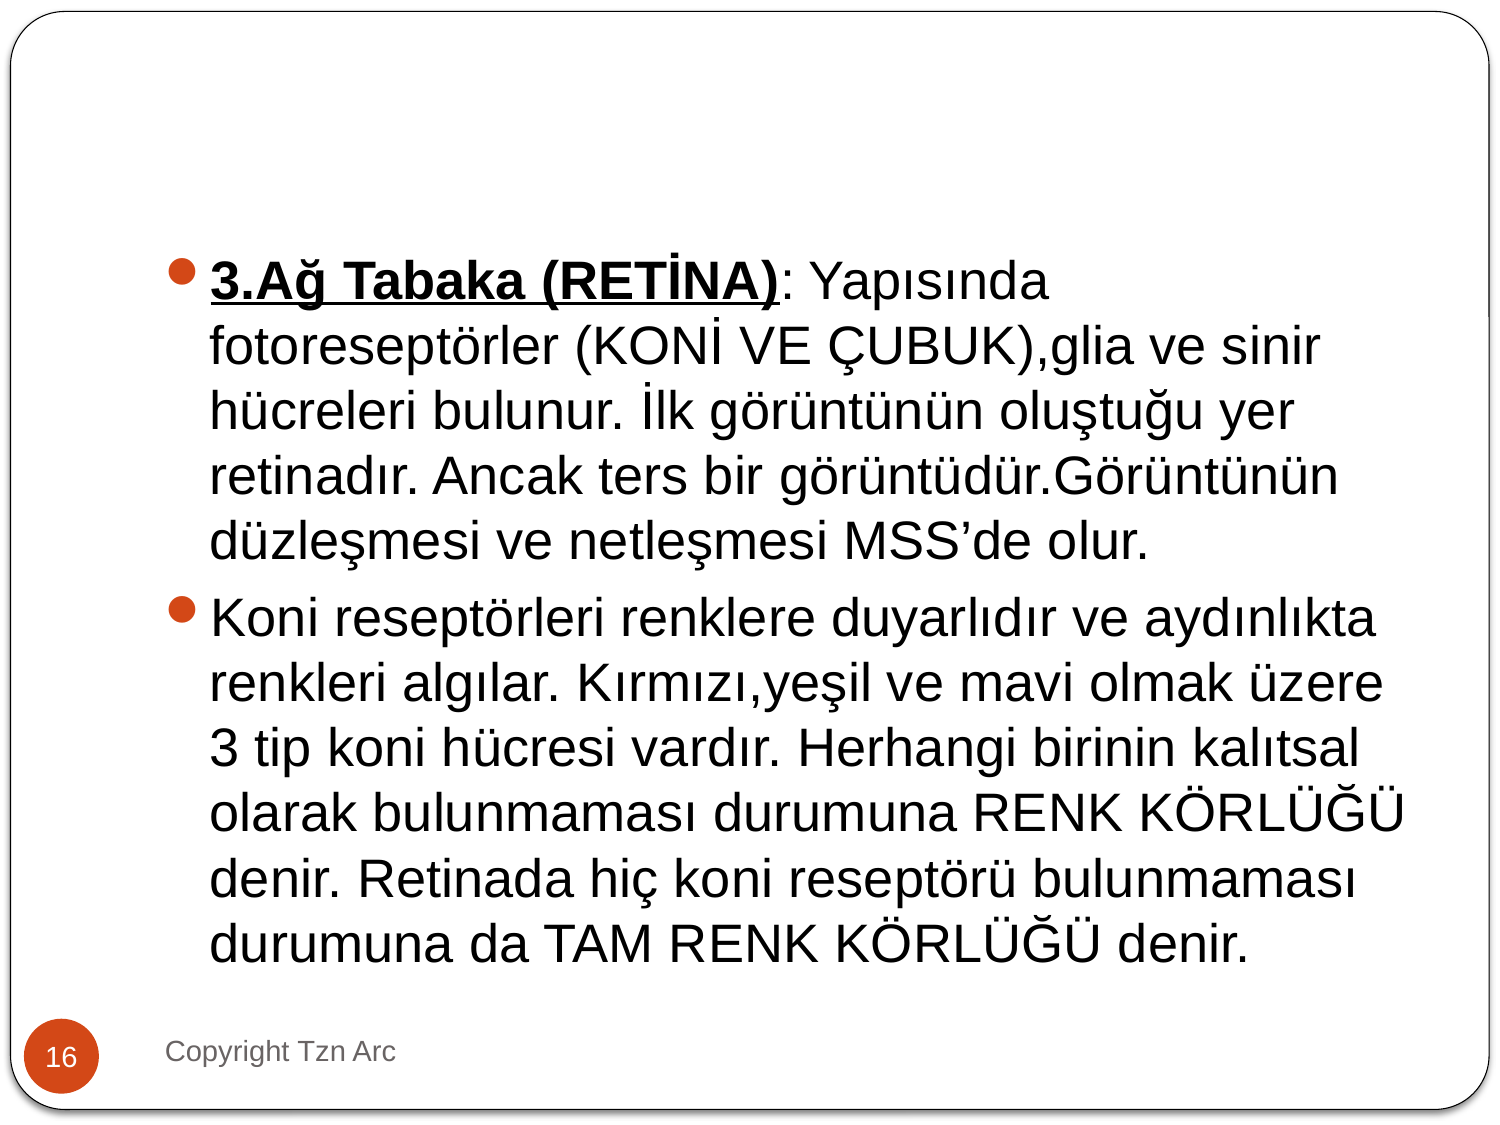

#
3.Ağ Tabaka (RETİNA): Yapısında fotoreseptörler (KONİ VE ÇUBUK),glia ve sinir hücreleri bulunur. İlk görüntünün oluştuğu yer retinadır. Ancak ters bir görüntüdür.Görüntünün düzleşmesi ve netleşmesi MSS’de olur.
Koni reseptörleri renklere duyarlıdır ve aydınlıkta renkleri algılar. Kırmızı,yeşil ve mavi olmak üzere 3 tip koni hücresi vardır. Herhangi birinin kalıtsal olarak bulunmaması durumuna RENK KÖRLÜĞÜ denir. Retinada hiç koni reseptörü bulunmaması durumuna da TAM RENK KÖRLÜĞÜ denir.

Copyright Tzn Arc
16